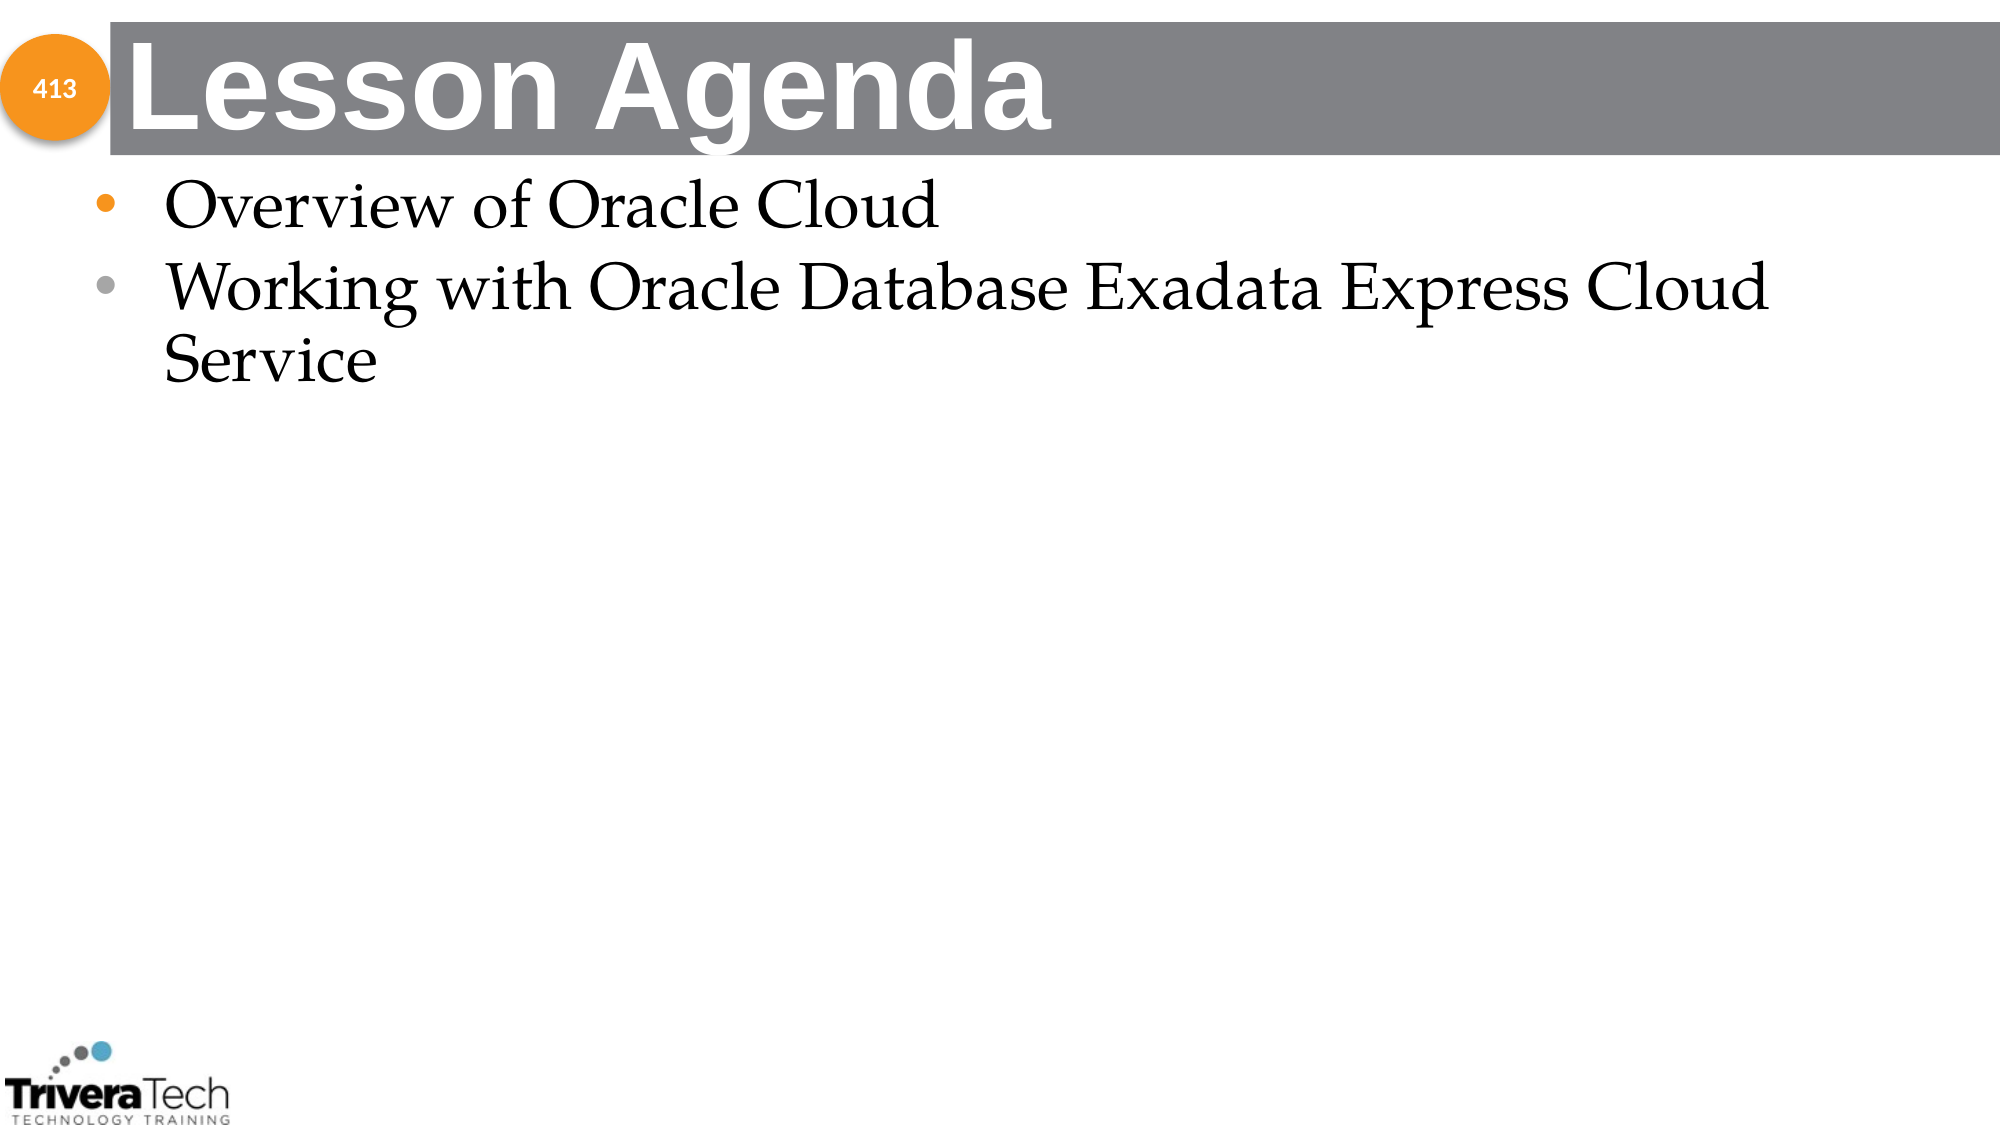

# Lesson Agenda
413
Overview of Oracle Cloud
Working with Oracle Database Exadata Express Cloud Service